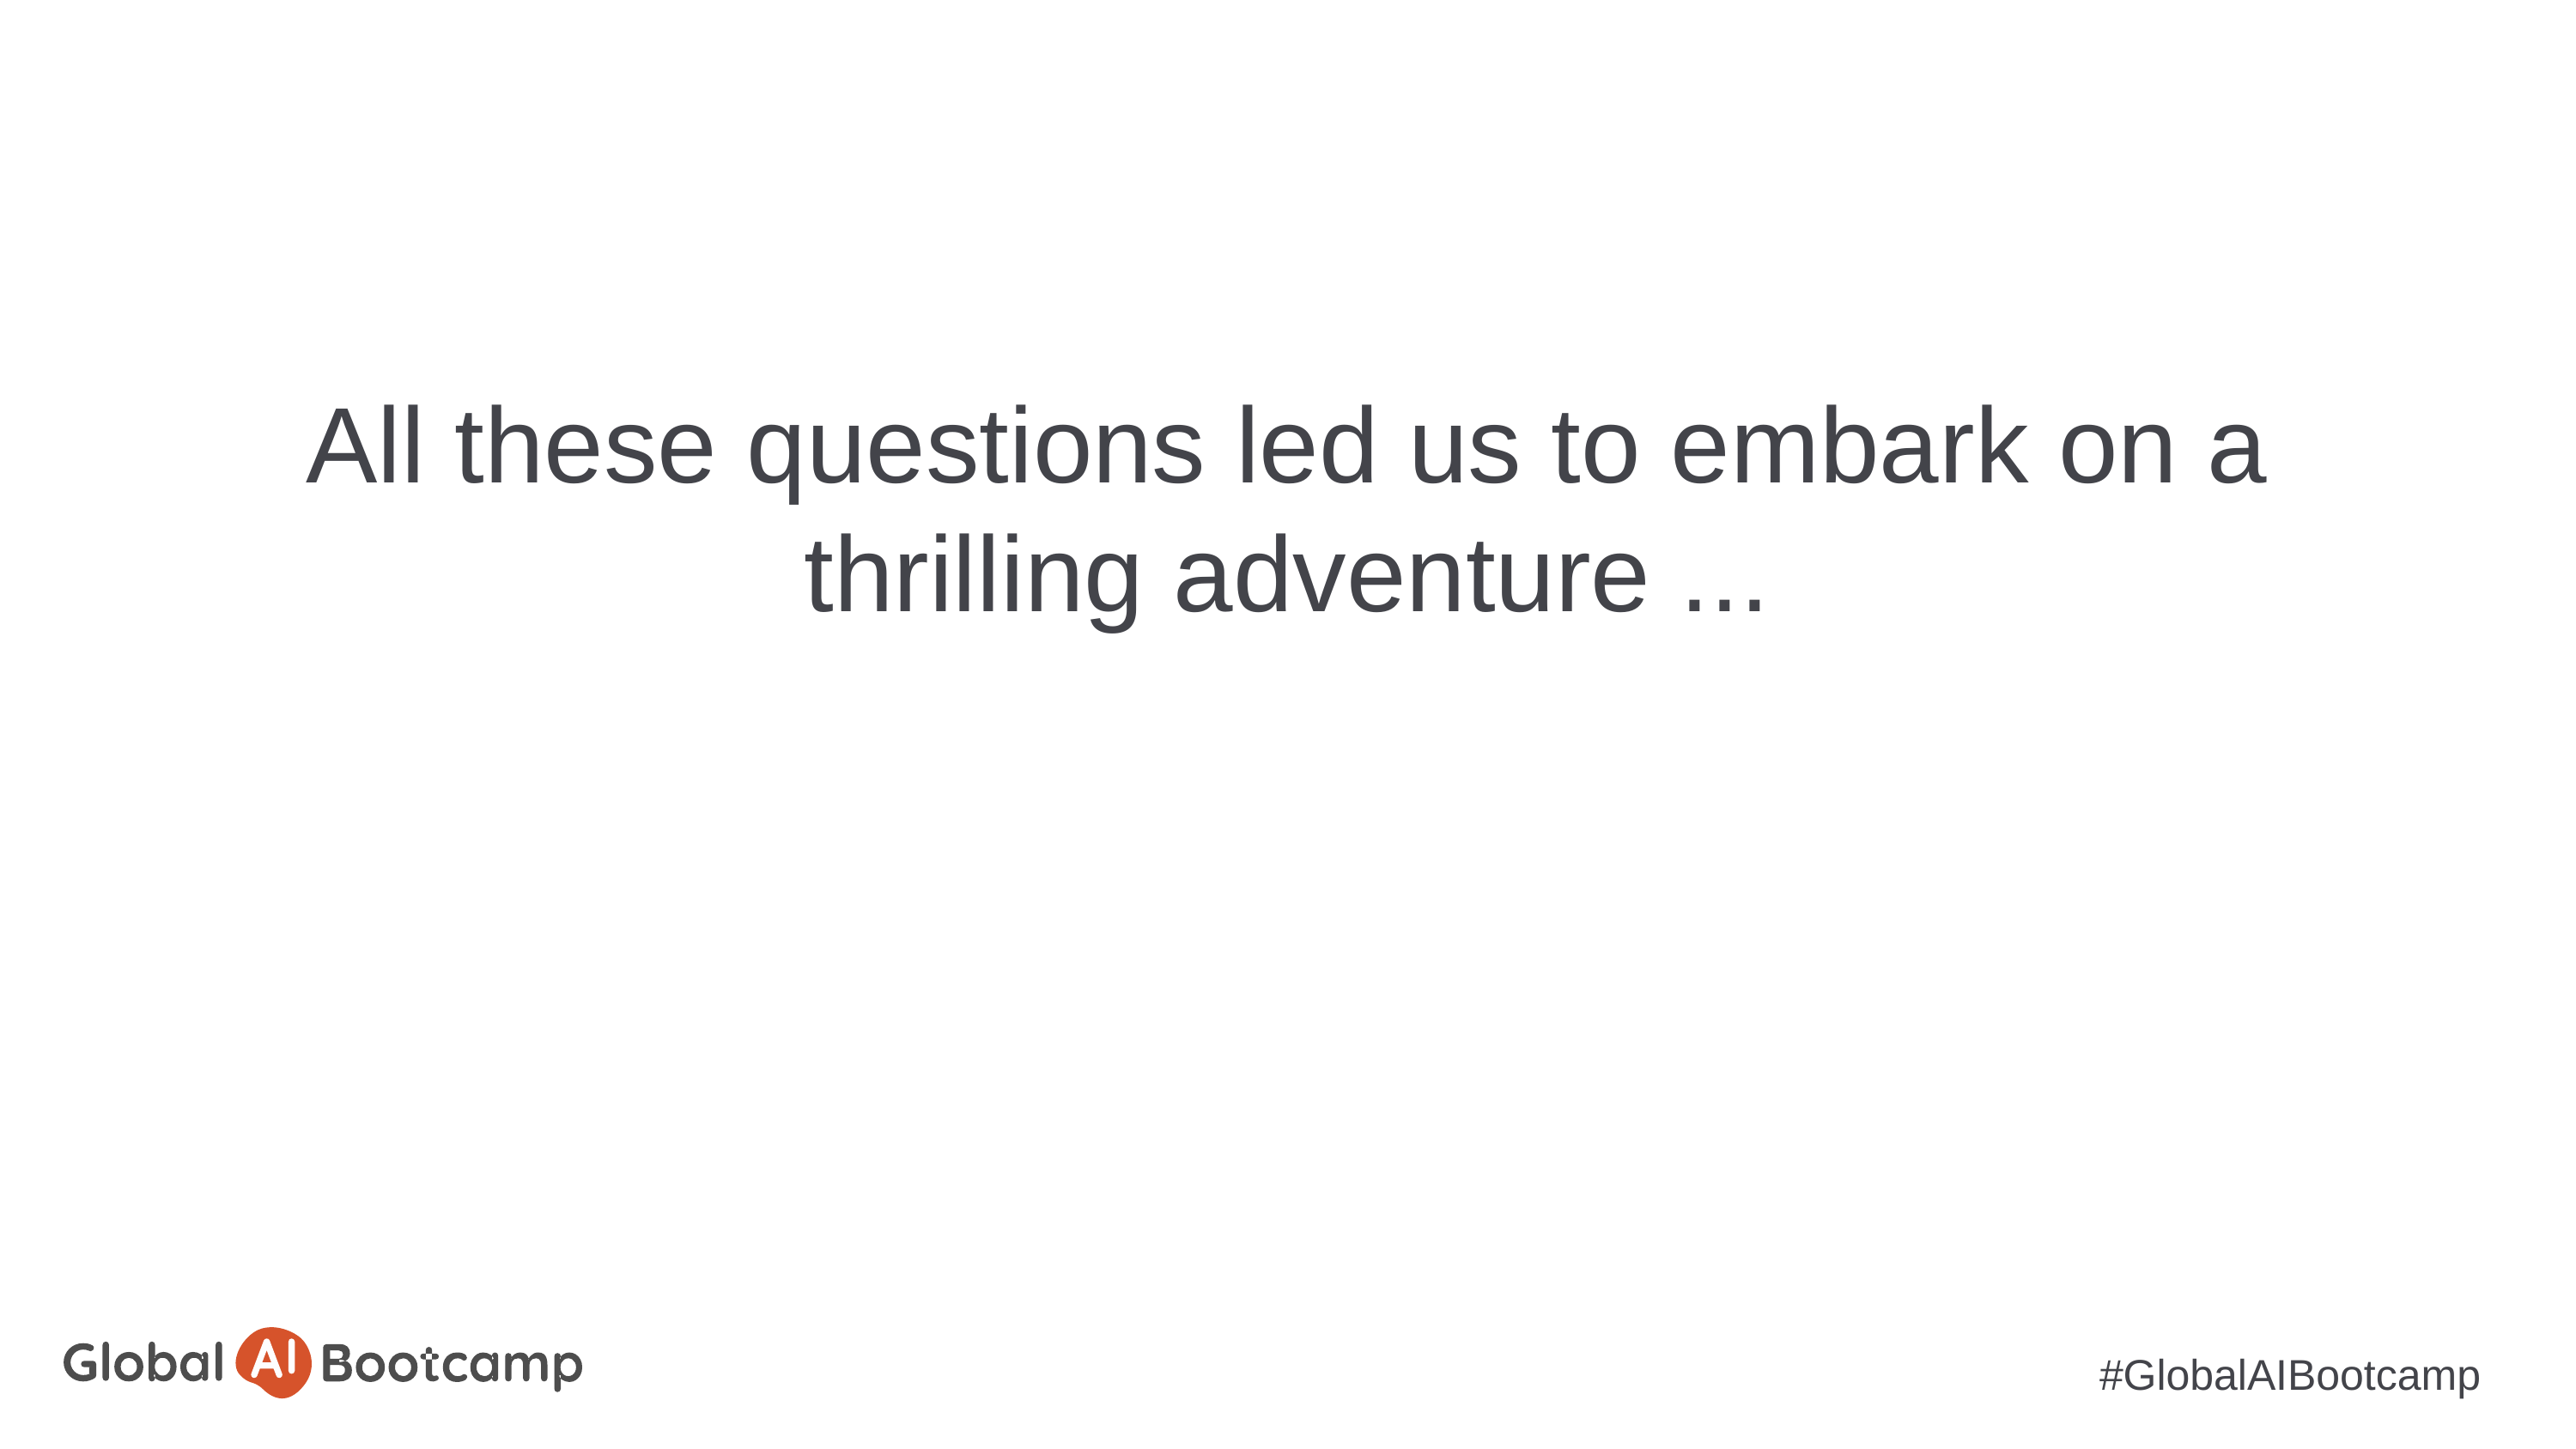

All these questions led us to embark on a thrilling adventure ...